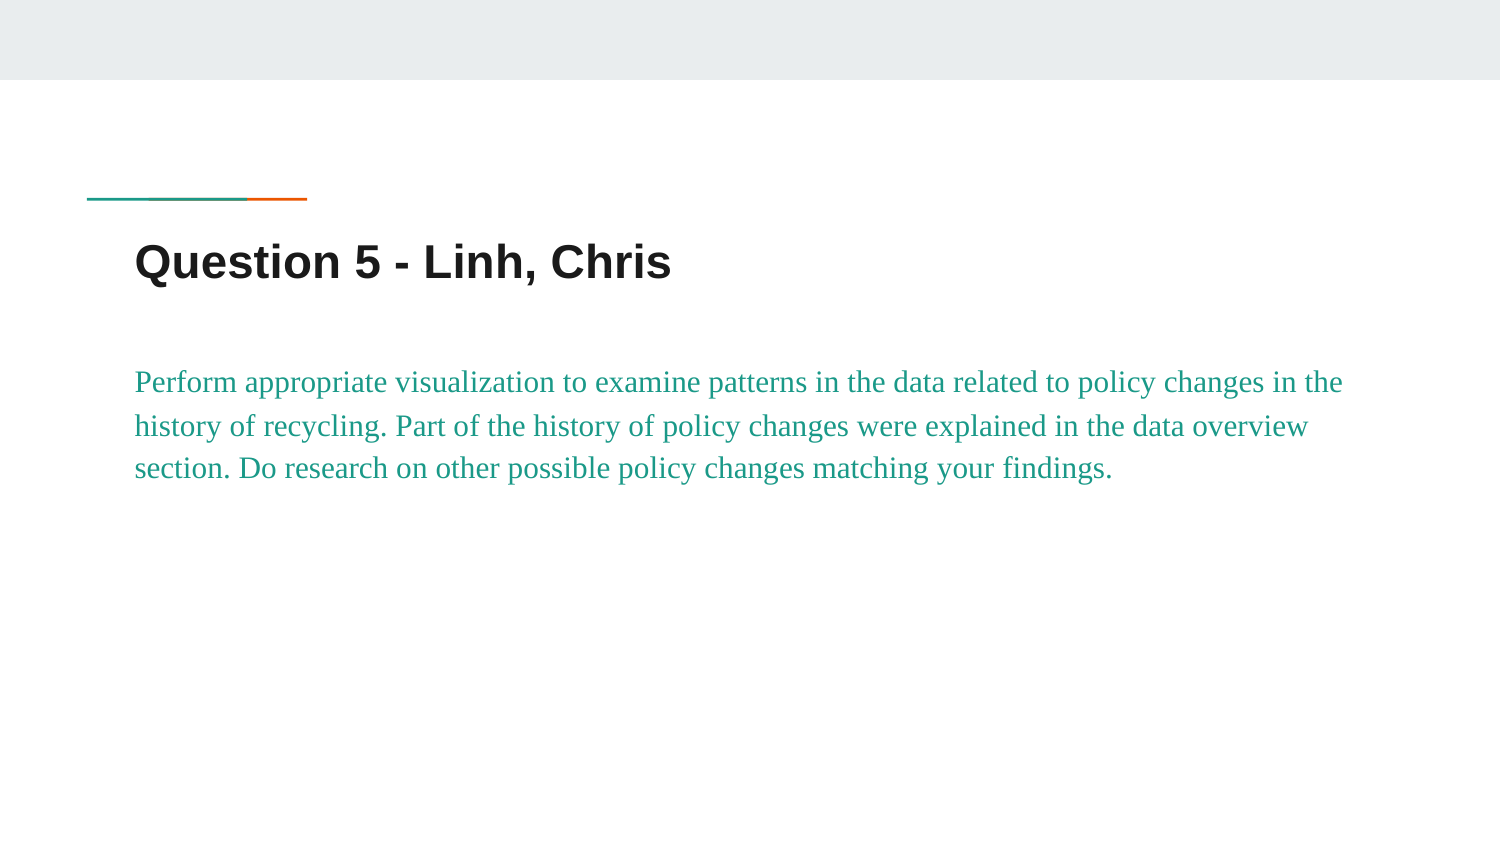

# Question 5 - Linh, Chris
Perform appropriate visualization to examine patterns in the data related to policy changes in the history of recycling. Part of the history of policy changes were explained in the data overview section. Do research on other possible policy changes matching your findings.